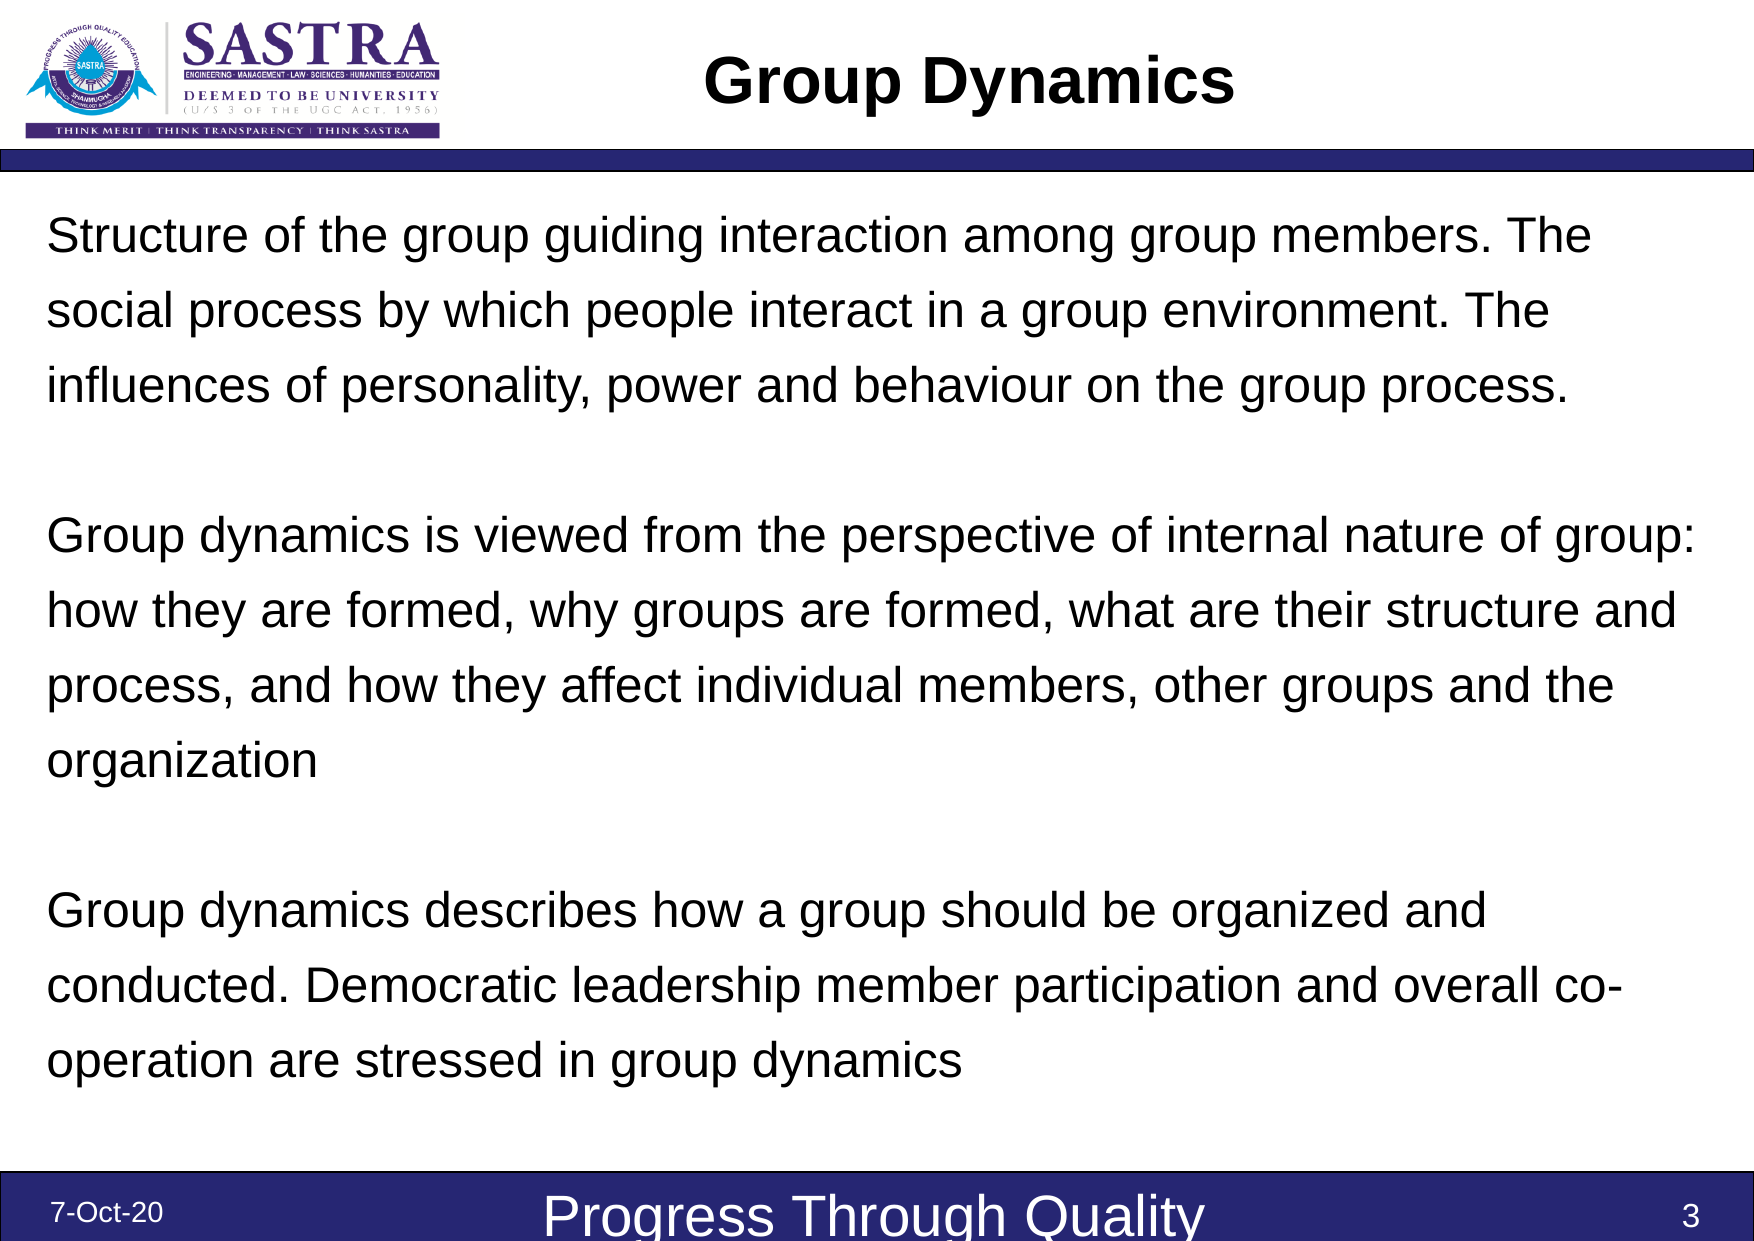

# Group Dynamics
Structure of the group guiding interaction among group members. The social process by which people interact in a group environment. The influences of personality, power and behaviour on the group process.

Group dynamics is viewed from the perspective of internal nature of group: how they are formed, why groups are formed, what are their structure and process, and how they affect individual members, other groups and the organization

Group dynamics describes how a group should be organized and conducted. Democratic leadership member participation and overall co-operation are stressed in group dynamics
7-Oct-20
3